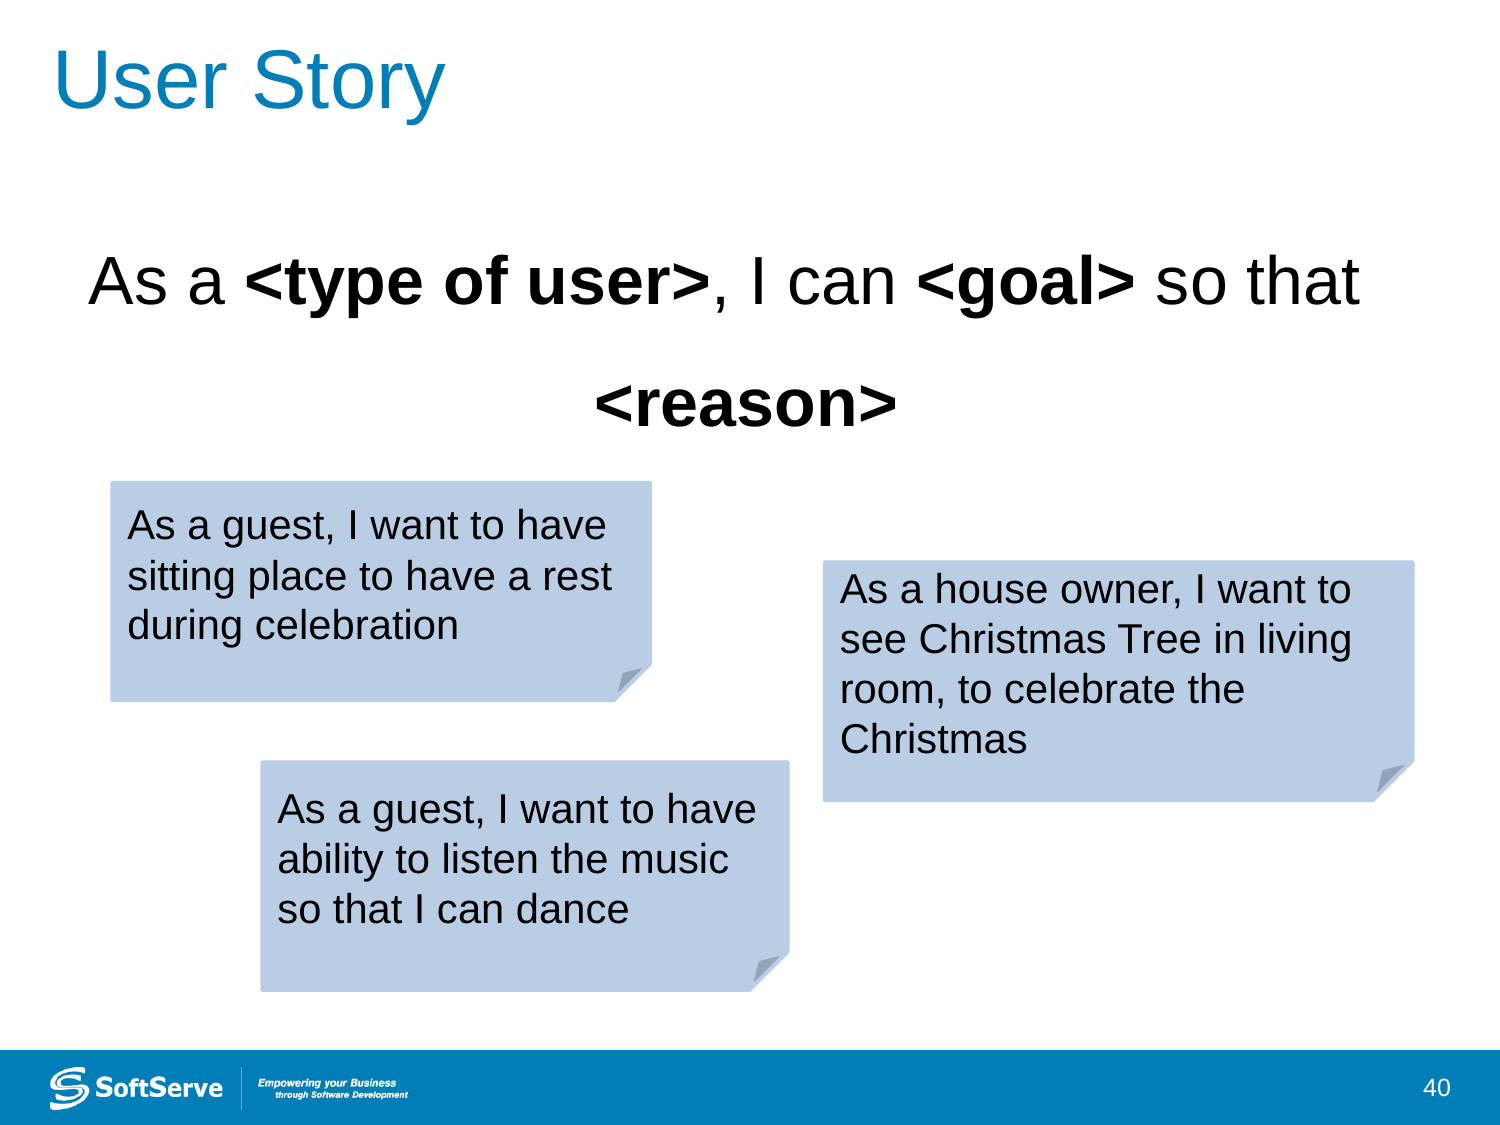

# User Story
As a <type of user>, I can <goal> so that <reason>

As a guest, I want to have sitting place to have a rest during celebration
As a house owner, I want to see Christmas Tree in living room, to celebrate the Christmas
As a guest, I want to have ability to listen the music so that I can dance
40